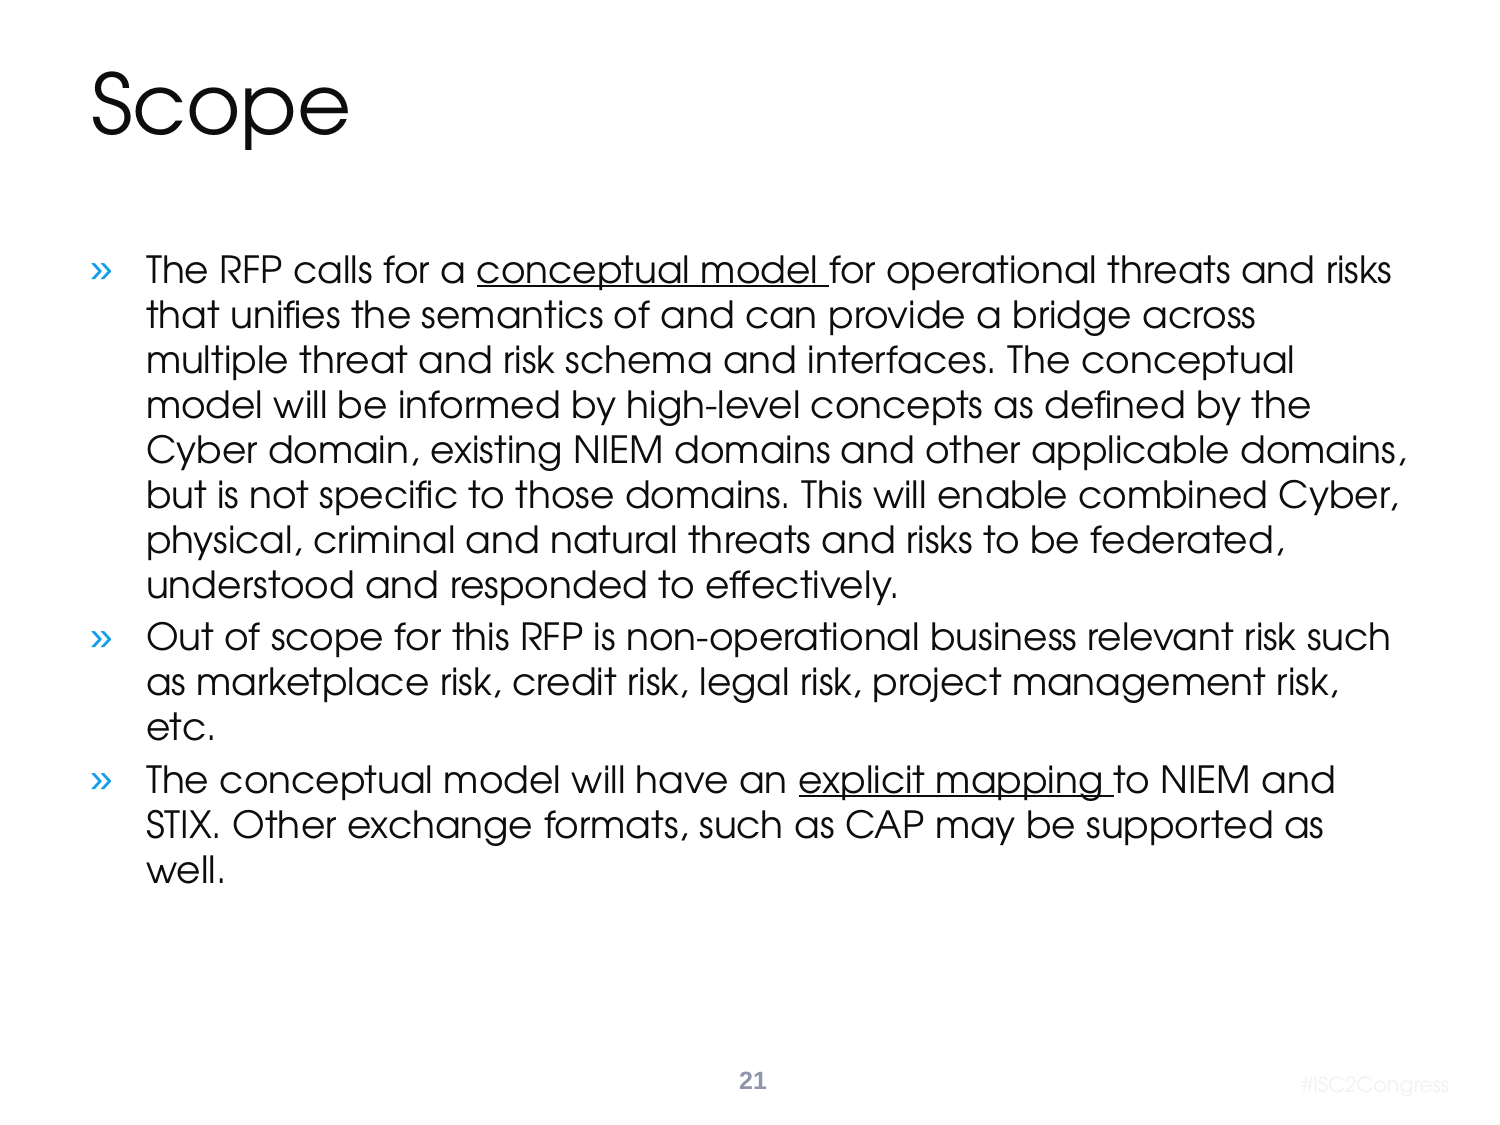

# Scope
The RFP calls for a conceptual model for operational threats and risks that unifies the semantics of and can provide a bridge across multiple threat and risk schema and interfaces. The conceptual model will be informed by high-level concepts as defined by the Cyber domain, existing NIEM domains and other applicable domains, but is not specific to those domains. This will enable combined Cyber, physical, criminal and natural threats and risks to be federated, understood and responded to effectively.
Out of scope for this RFP is non-operational business relevant risk such as marketplace risk, credit risk, legal risk, project management risk, etc.
The conceptual model will have an explicit mapping to NIEM and STIX. Other exchange formats, such as CAP may be supported as well.